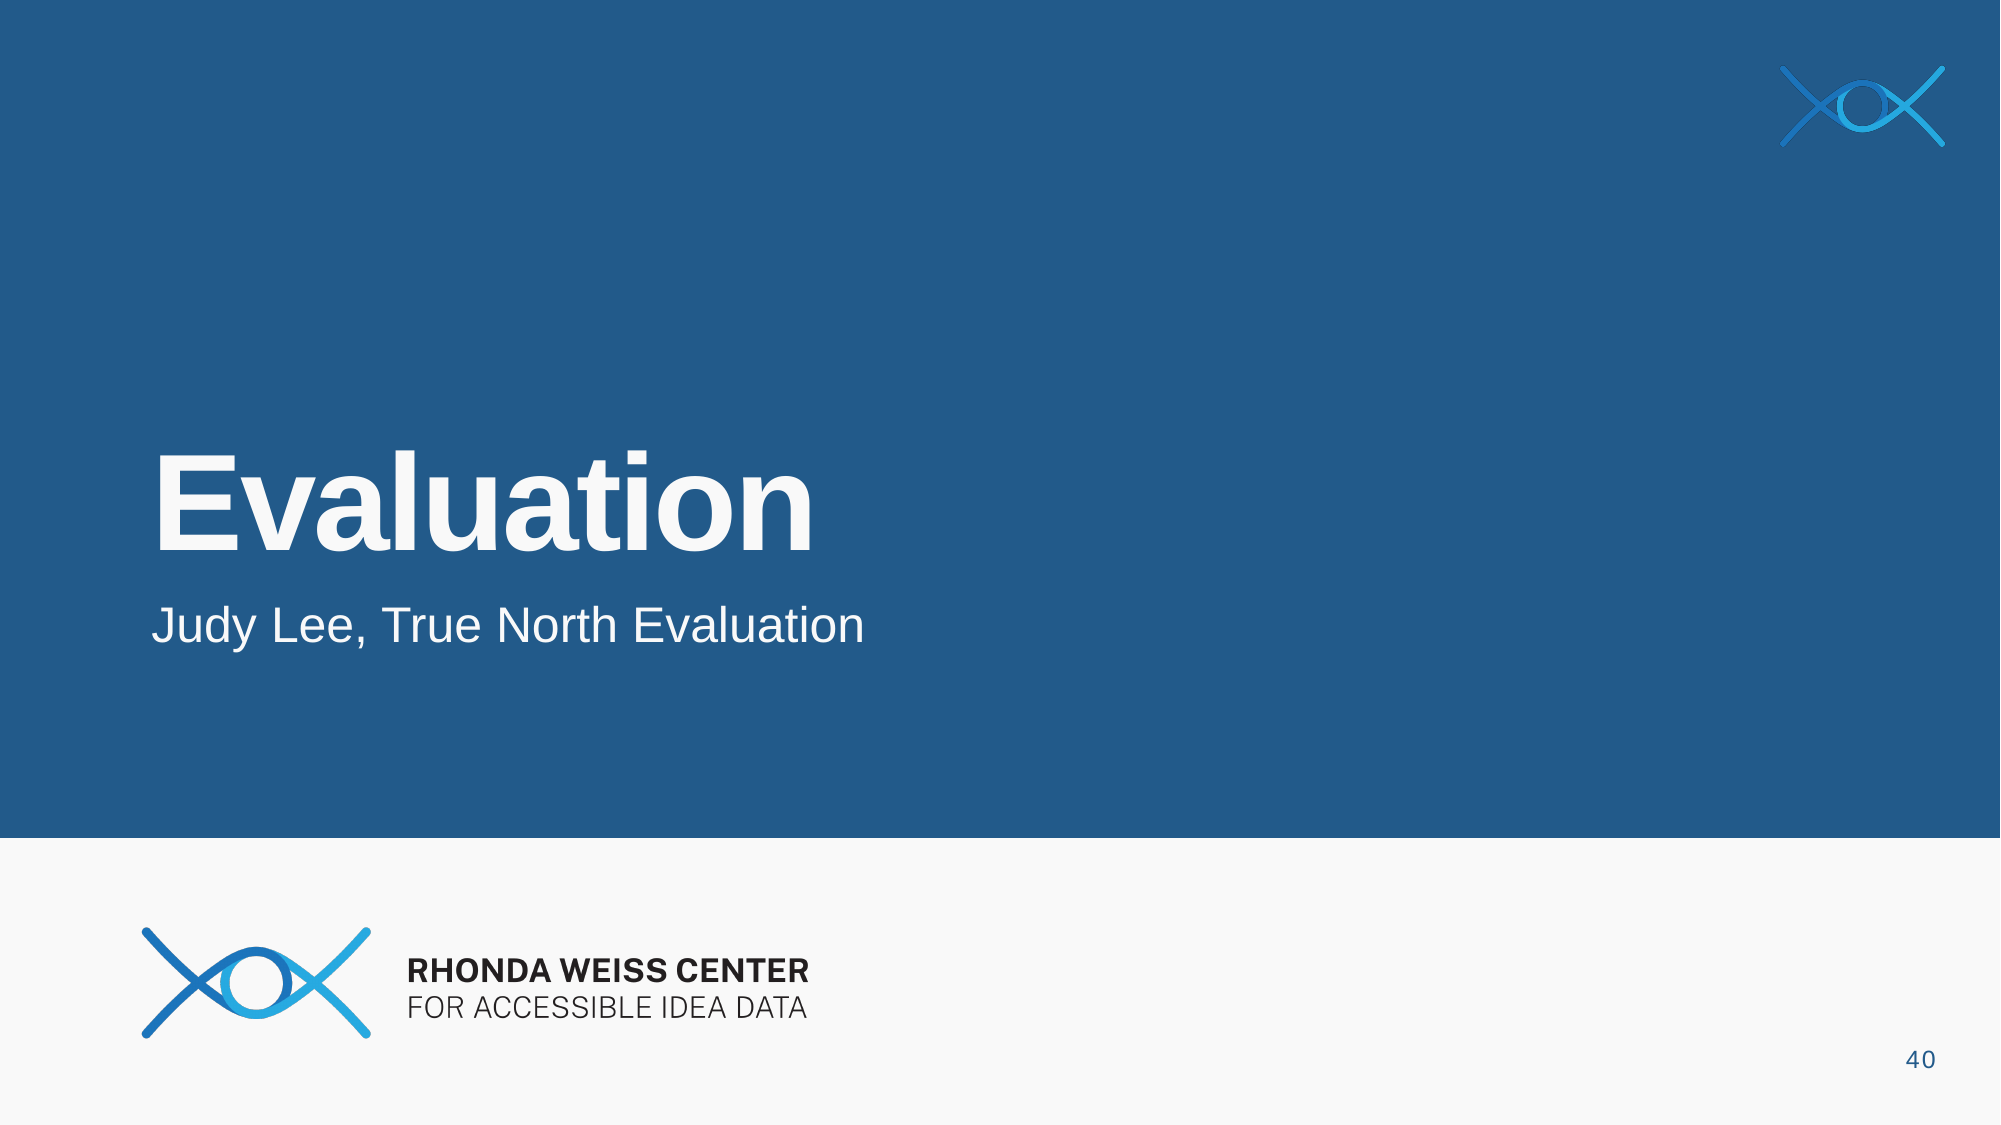

# Evaluation
Judy Lee, True North Evaluation